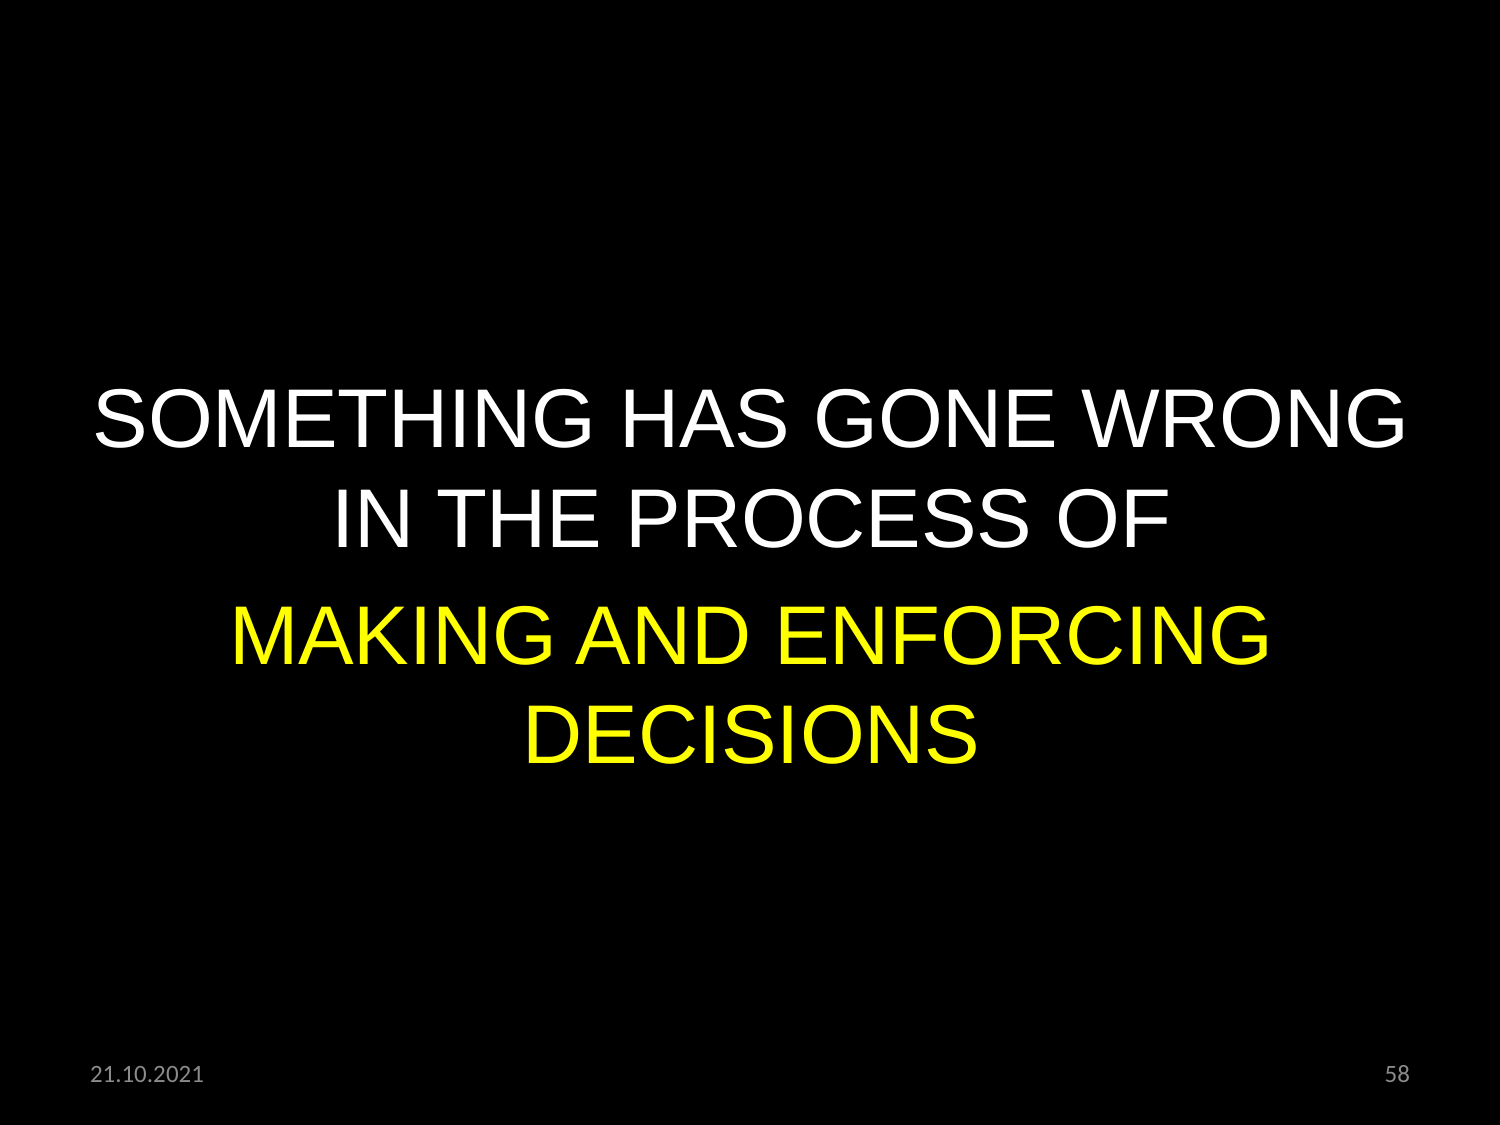

SOMETHING HAS GONE WRONG IN THE PROCESS OF
MAKING AND ENFORCING DECISIONS
21.10.2021
58